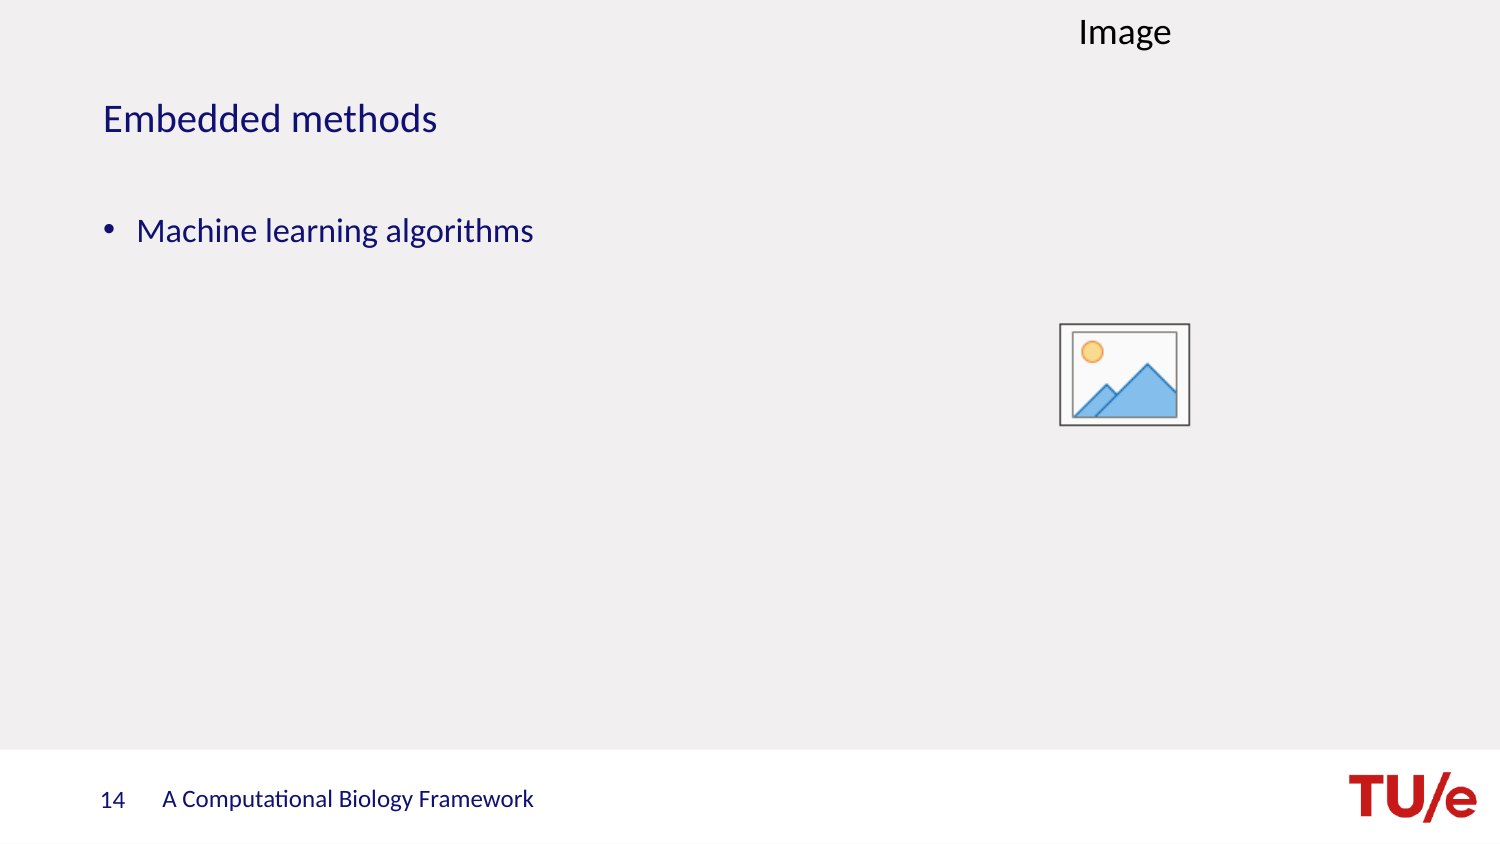

Embedded methods

Machine learning algorithms

A Computational Biology Framework
14